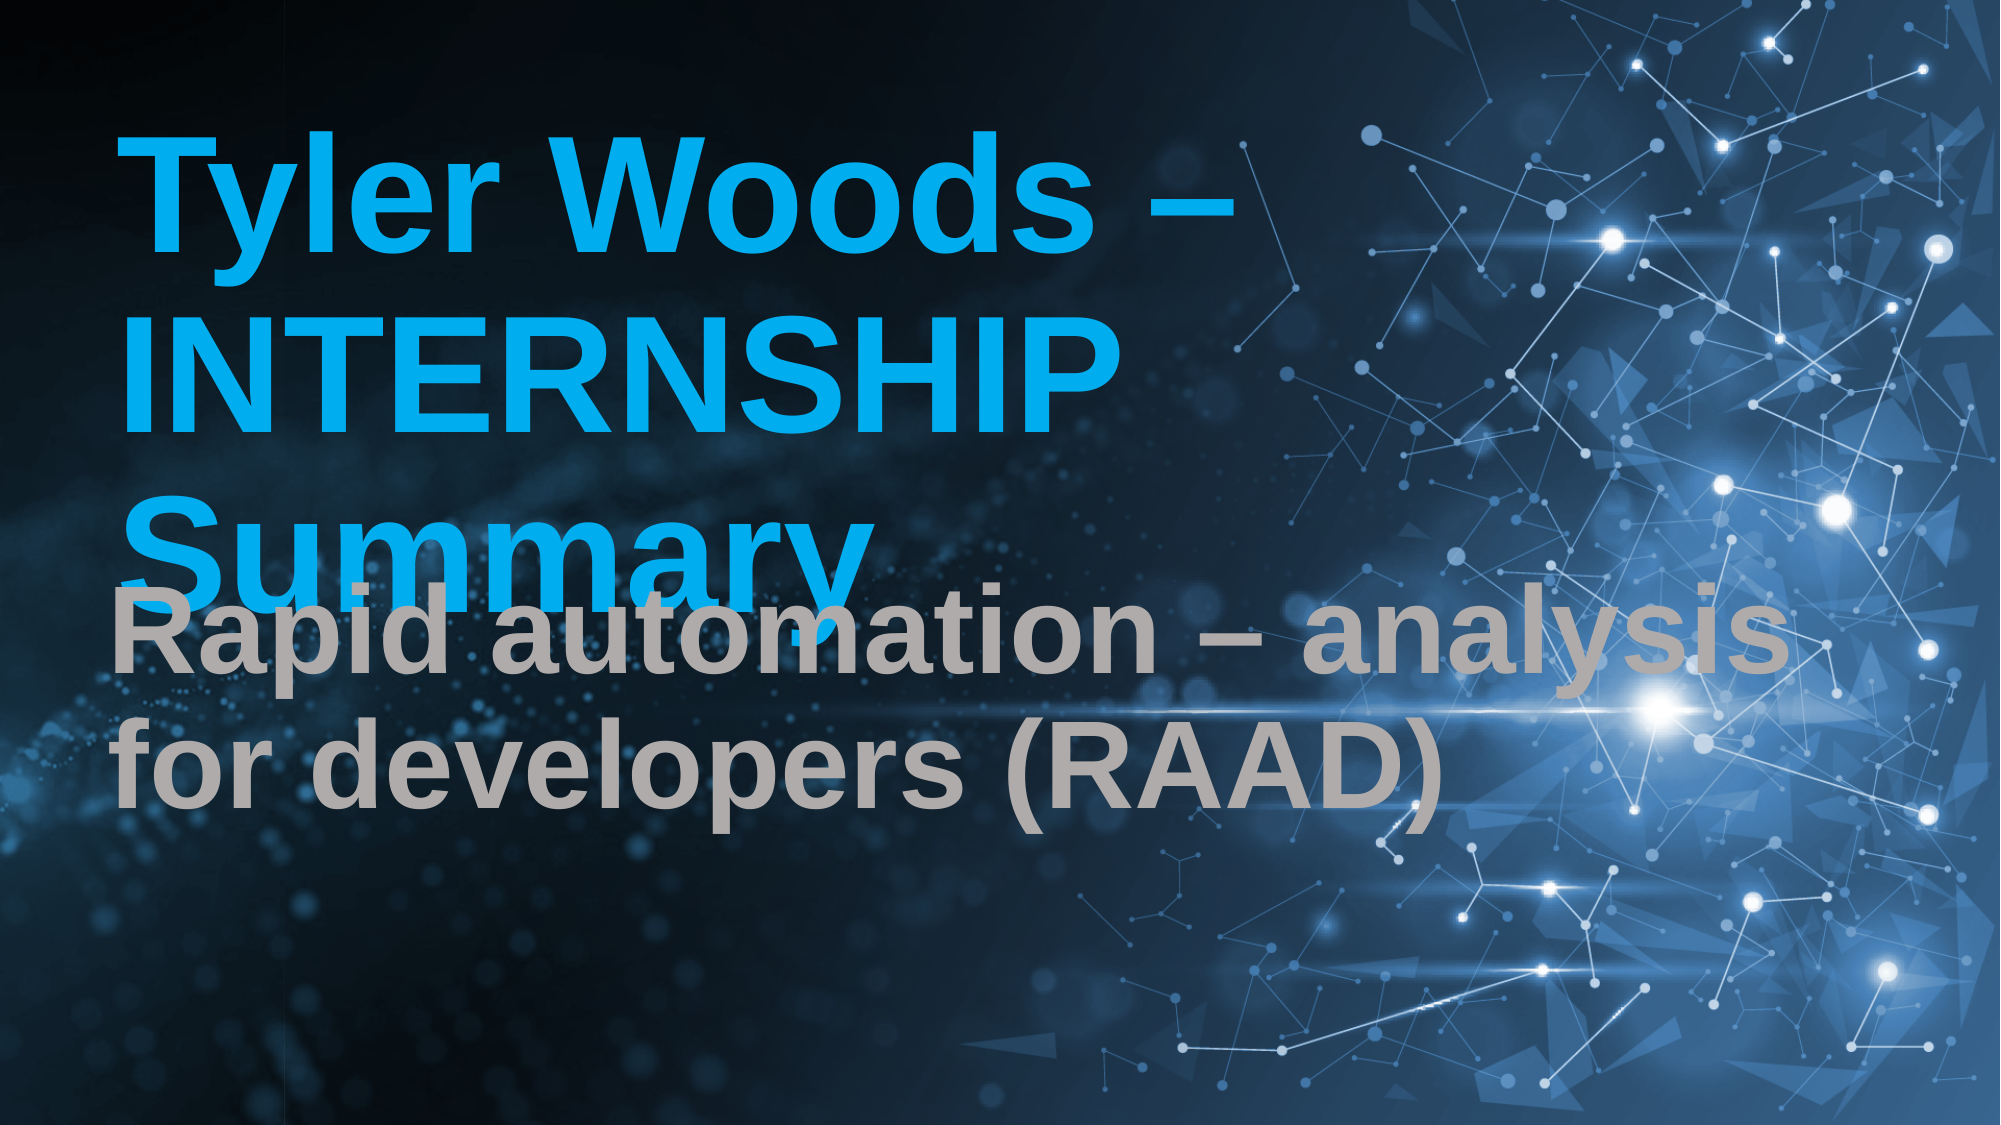

# Tyler Woods – INTERNSHIP Summary
Rapid automation – analysis for developers (RAAD)